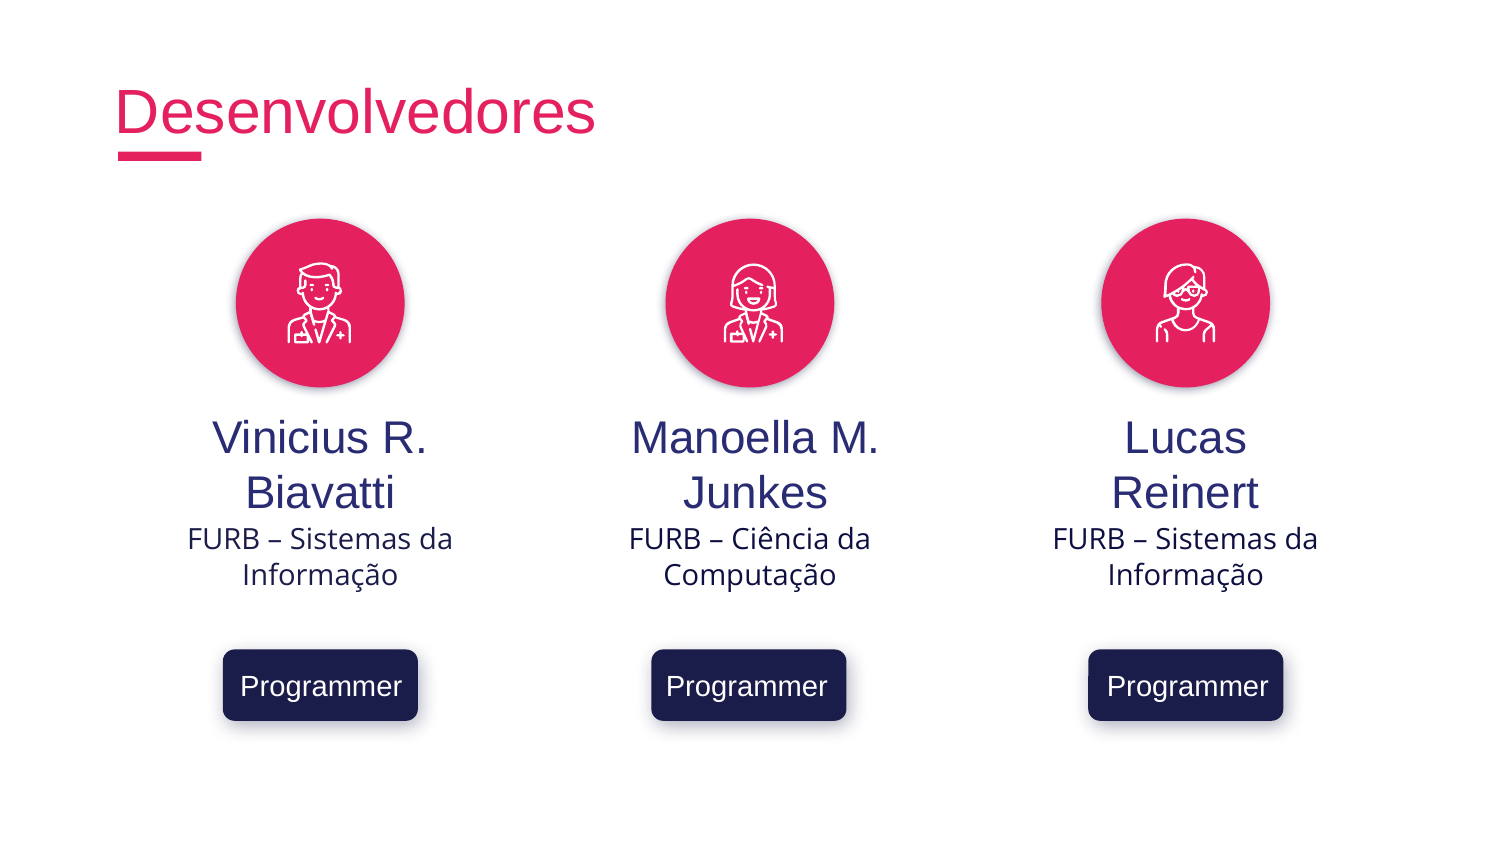

Desenvolvedores

Vinicius R. Biavatti
# Manoella M. Junkes
Lucas Reinert
FURB – Sistemas da Informação
FURB – Sistemas da Informação
FURB – Ciência da Computação
Programmer

Programmer

Programmer